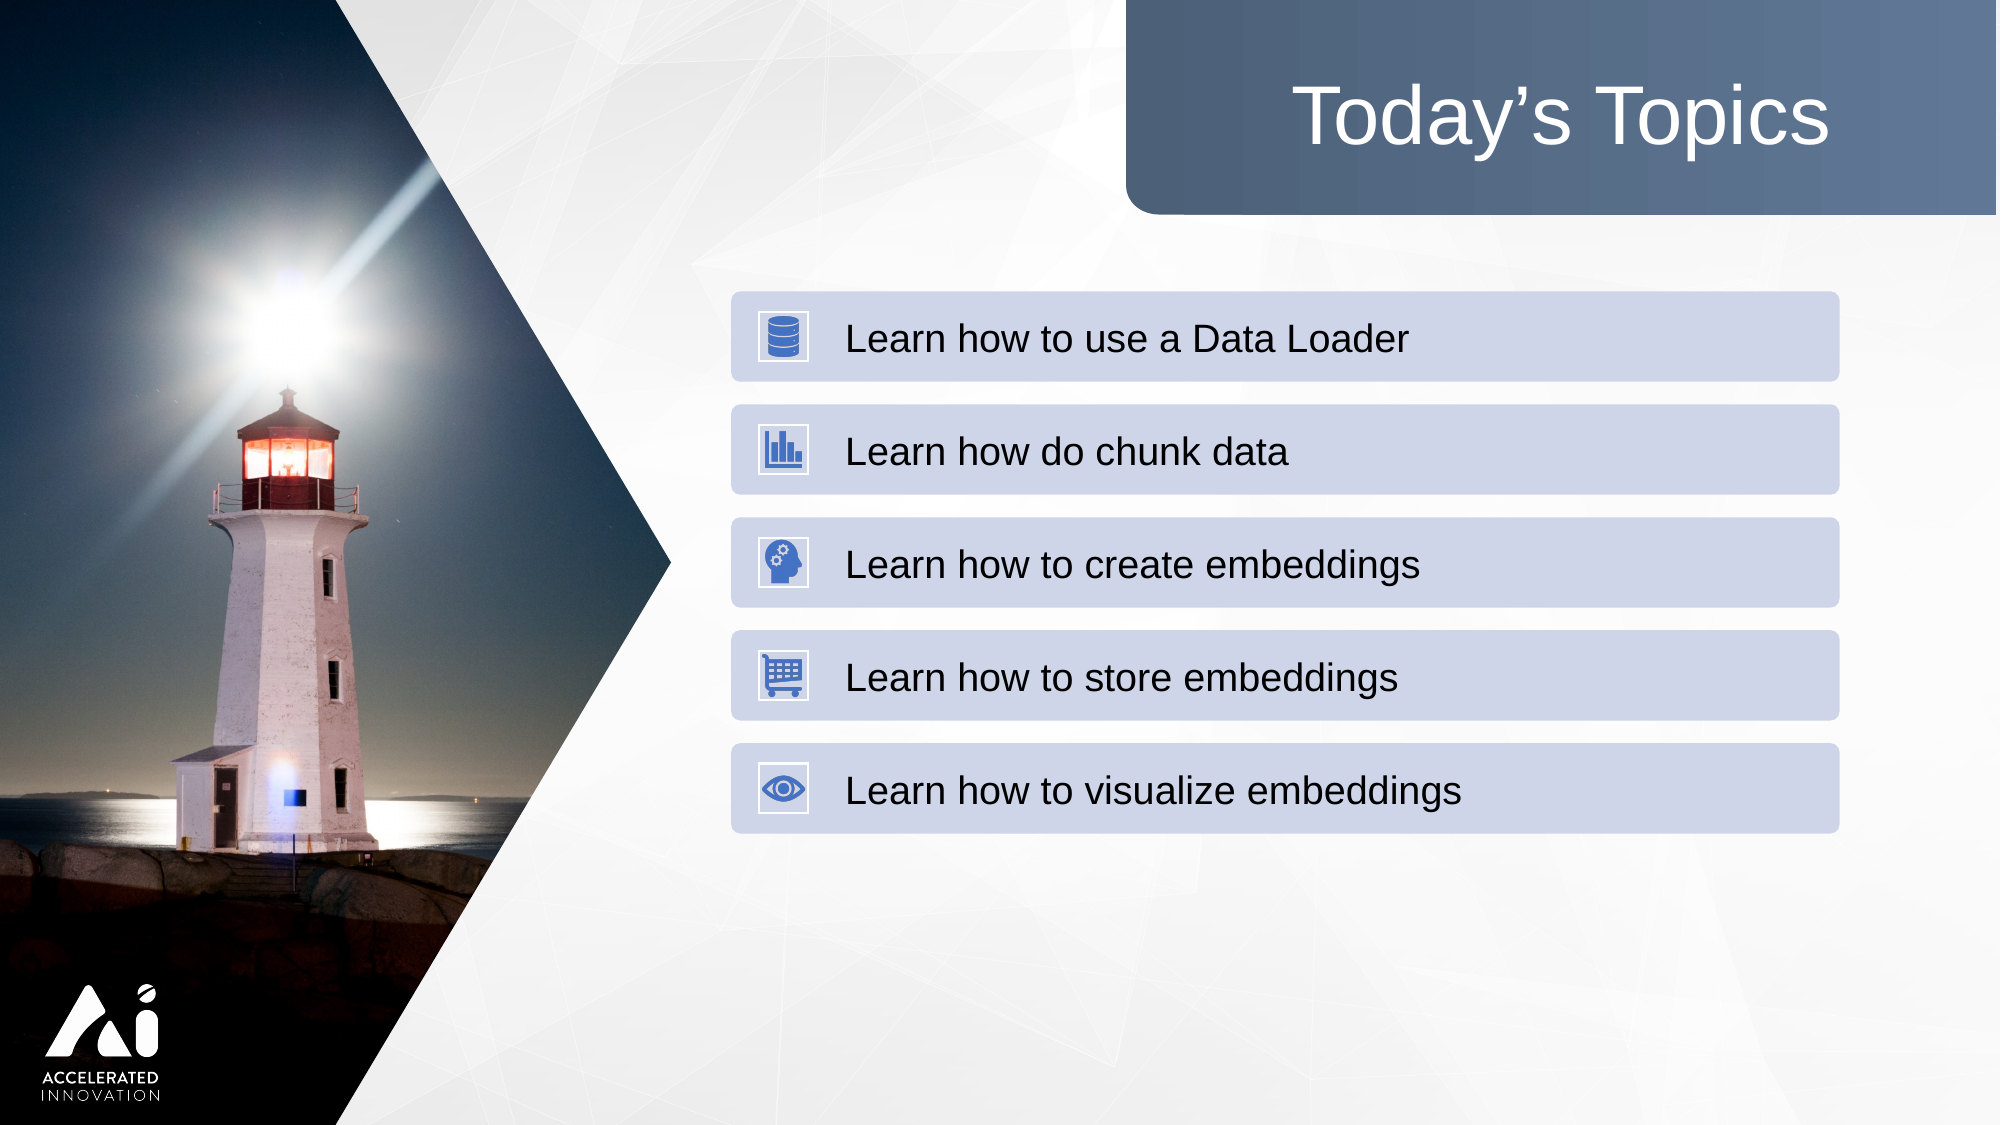

Learn how to use a Data Loader
Learn how do chunk data
Learn how to create embeddings
Learn how to store embeddings
Learn how to visualize embeddings